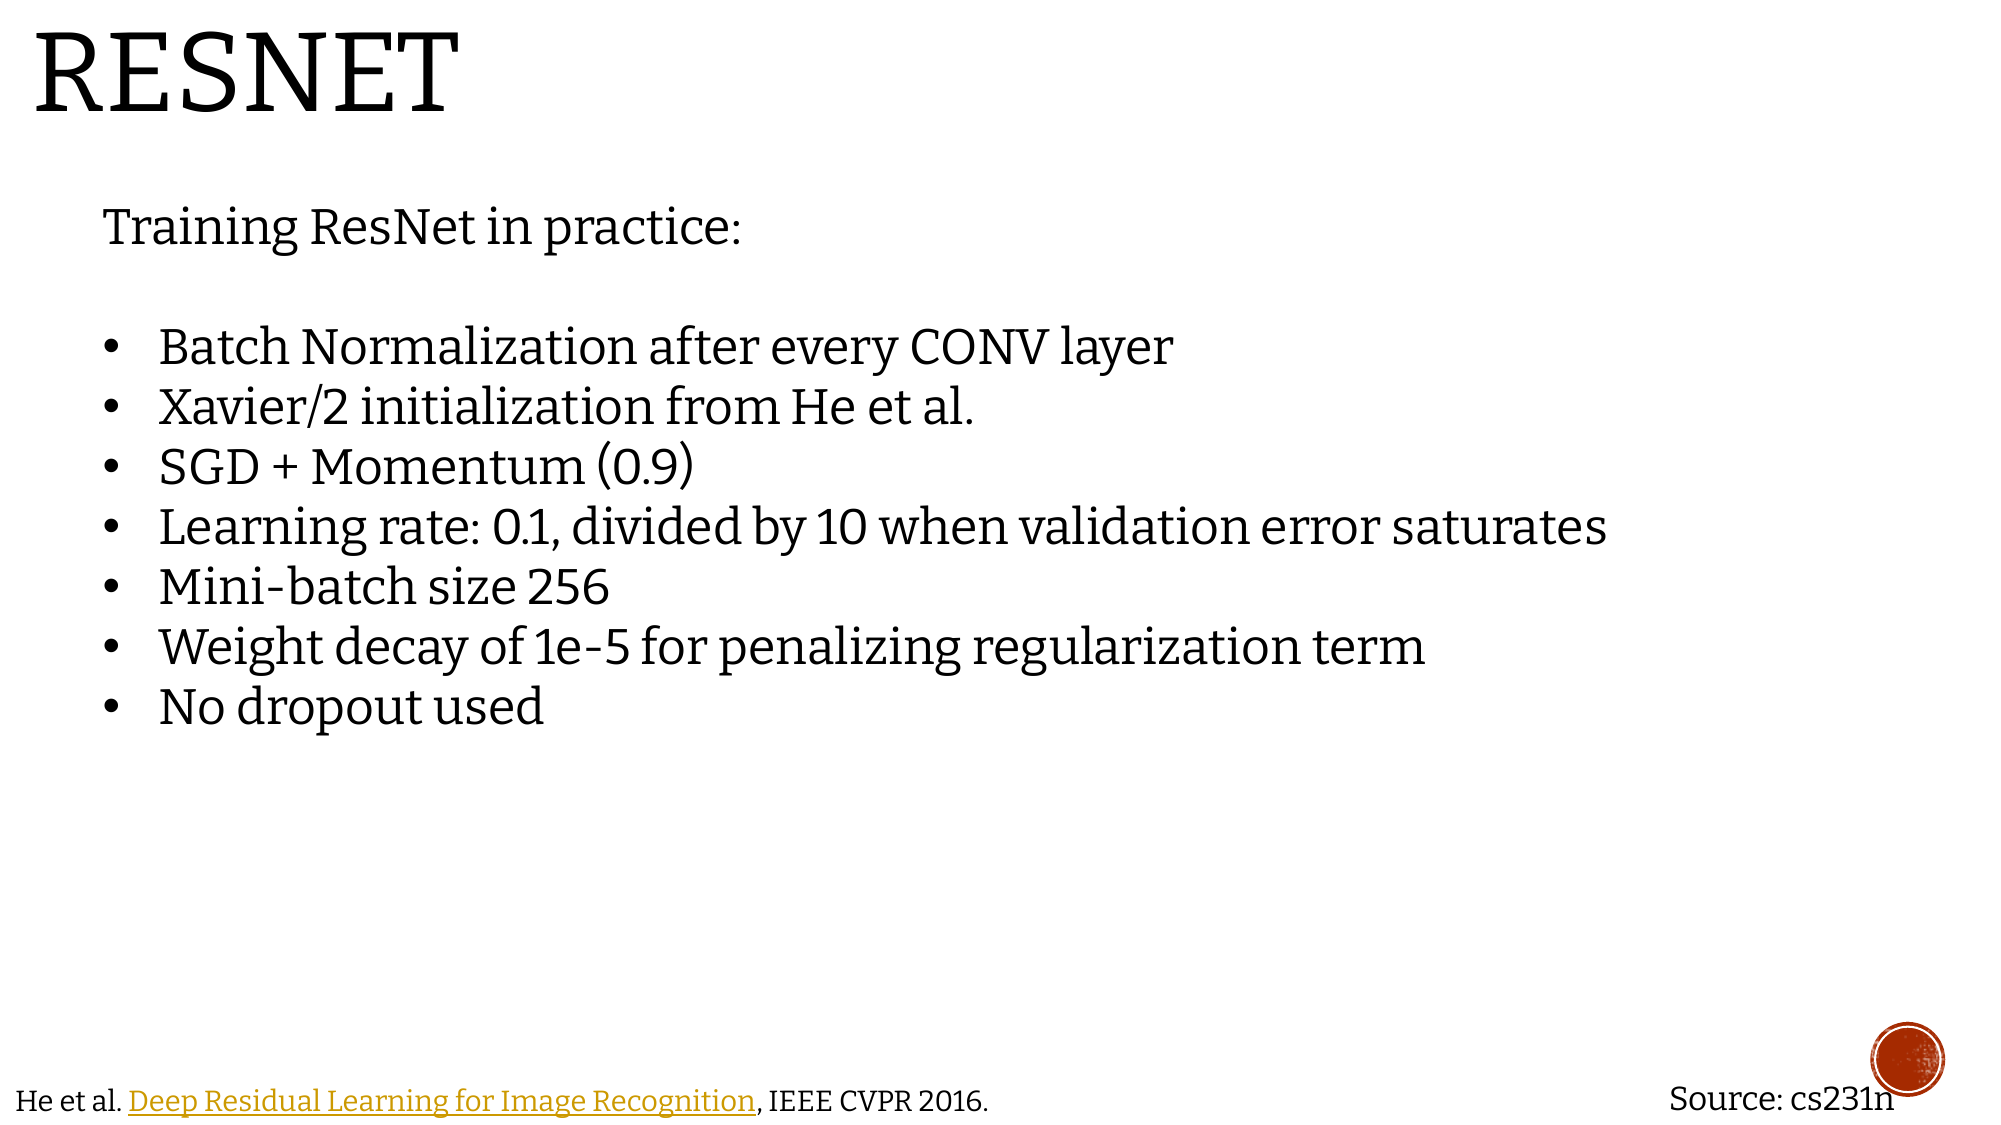

# ResNet
Training ResNet in practice:

Batch Normalization after every CONV layer
Xavier/2 initialization from He et al.
SGD + Momentum (0.9)
Learning rate: 0.1, divided by 10 when validation error saturates
Mini-batch size 256
Weight decay of 1e-5 for penalizing regularization term
No dropout used
Source: cs231n
He et al. Deep Residual Learning for Image Recognition, IEEE CVPR 2016.